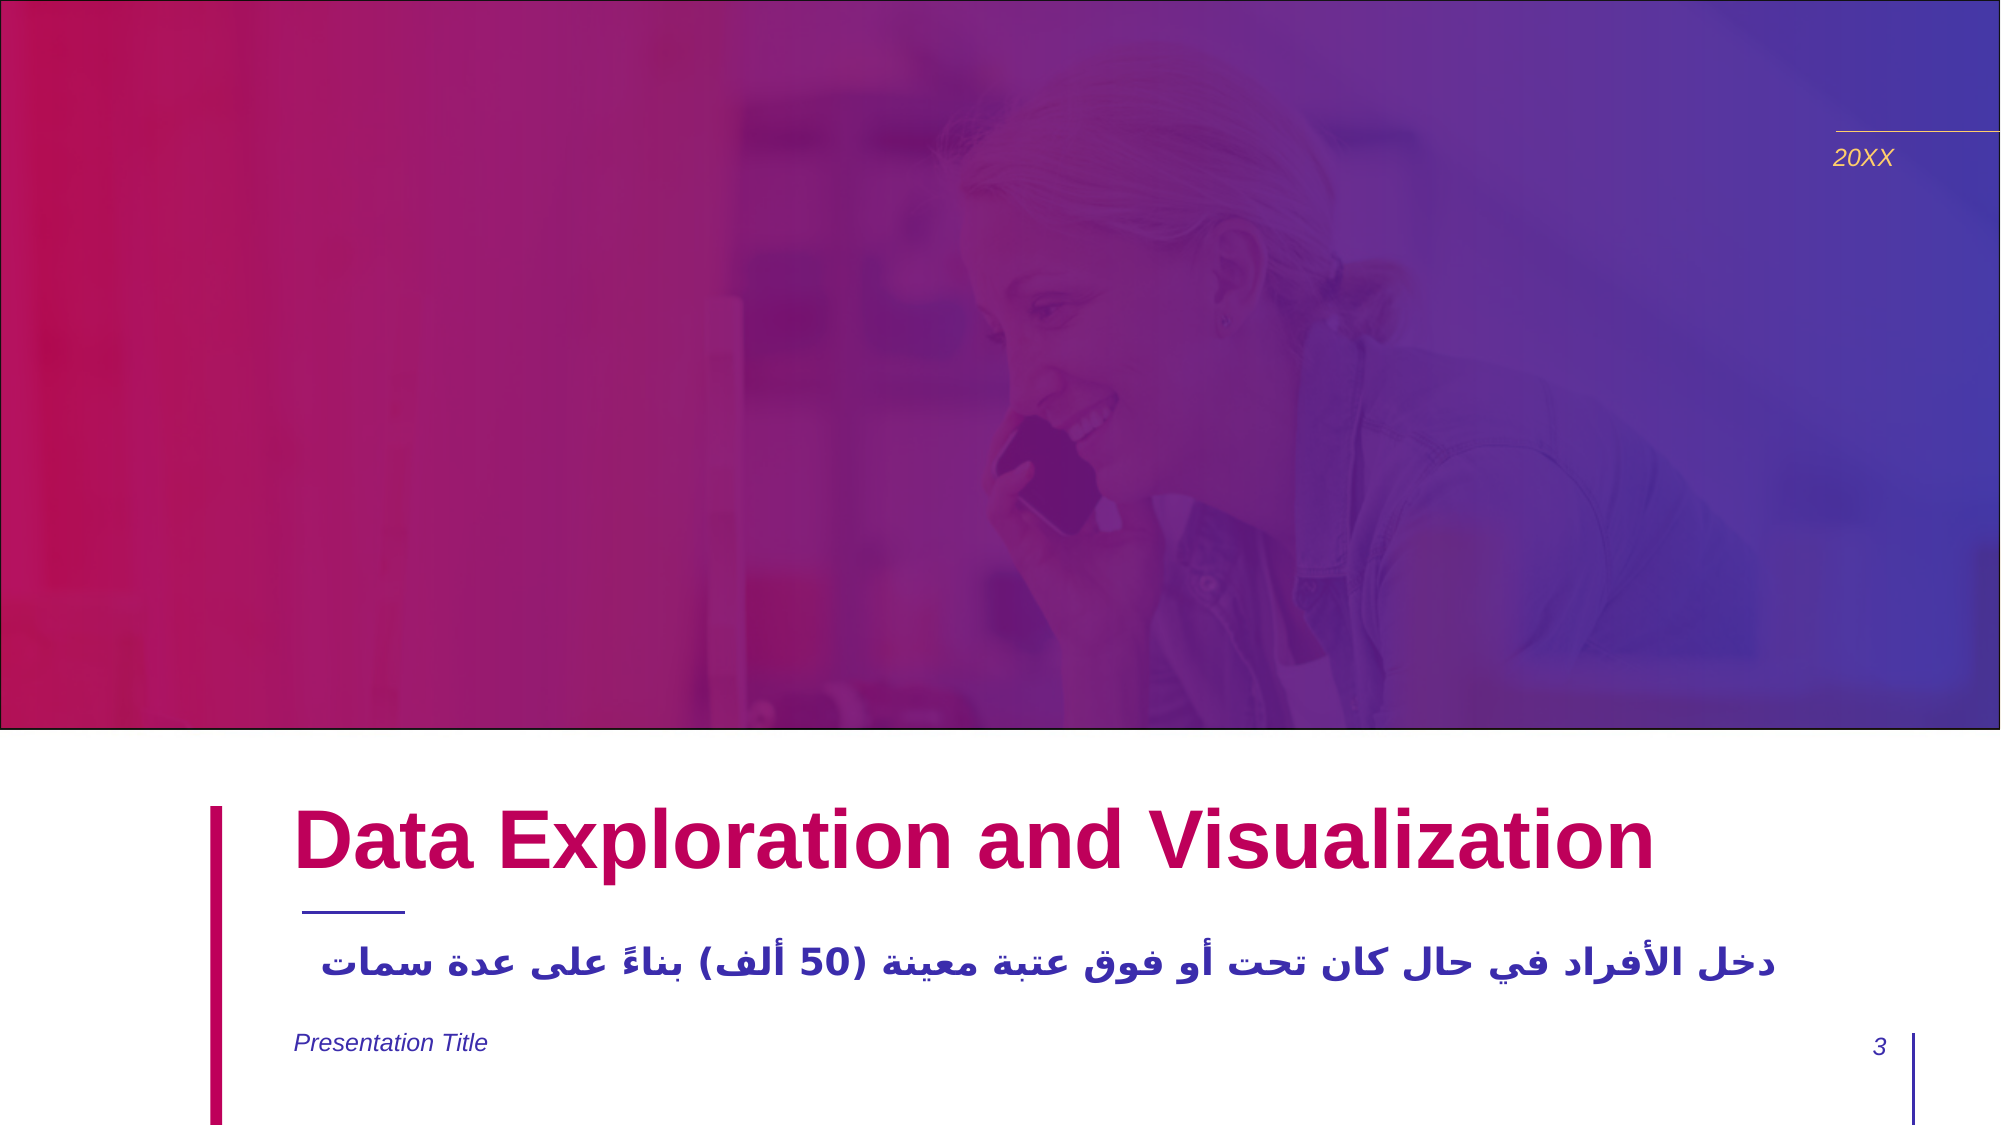

20XX
# Data Exploration and Visualization
دخل الأفراد في حال كان تحت أو فوق عتبة معينة (50 ألف) بناءً على عدة سمات
Presentation Title
3